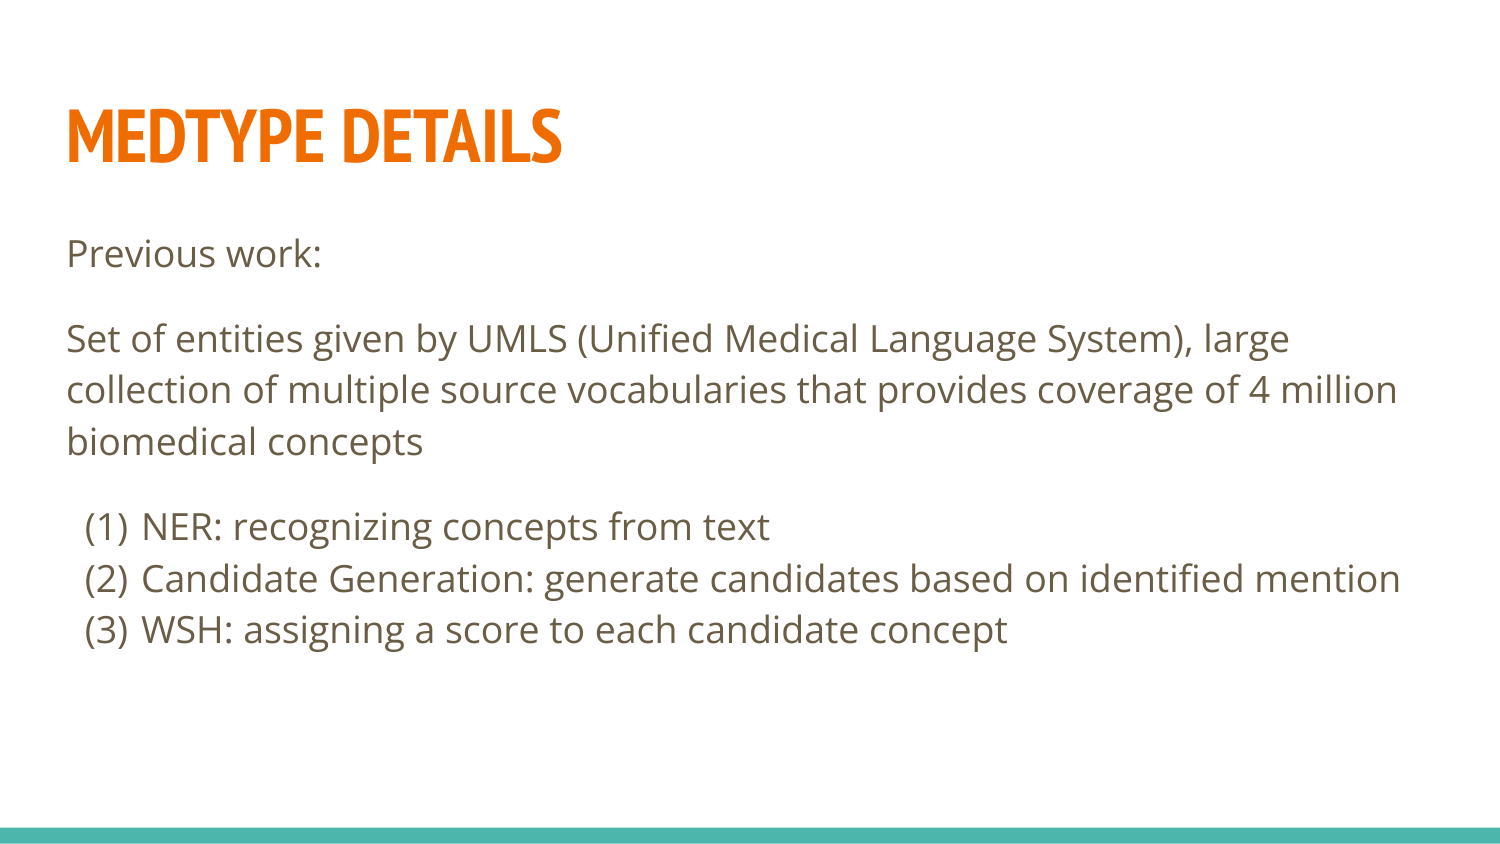

# MEDTYPE DETAILS
Previous work:
Set of entities given by UMLS (Unified Medical Language System), large collection of multiple source vocabularies that provides coverage of 4 million biomedical concepts
NER: recognizing concepts from text
Candidate Generation: generate candidates based on identified mention
WSH: assigning a score to each candidate concept